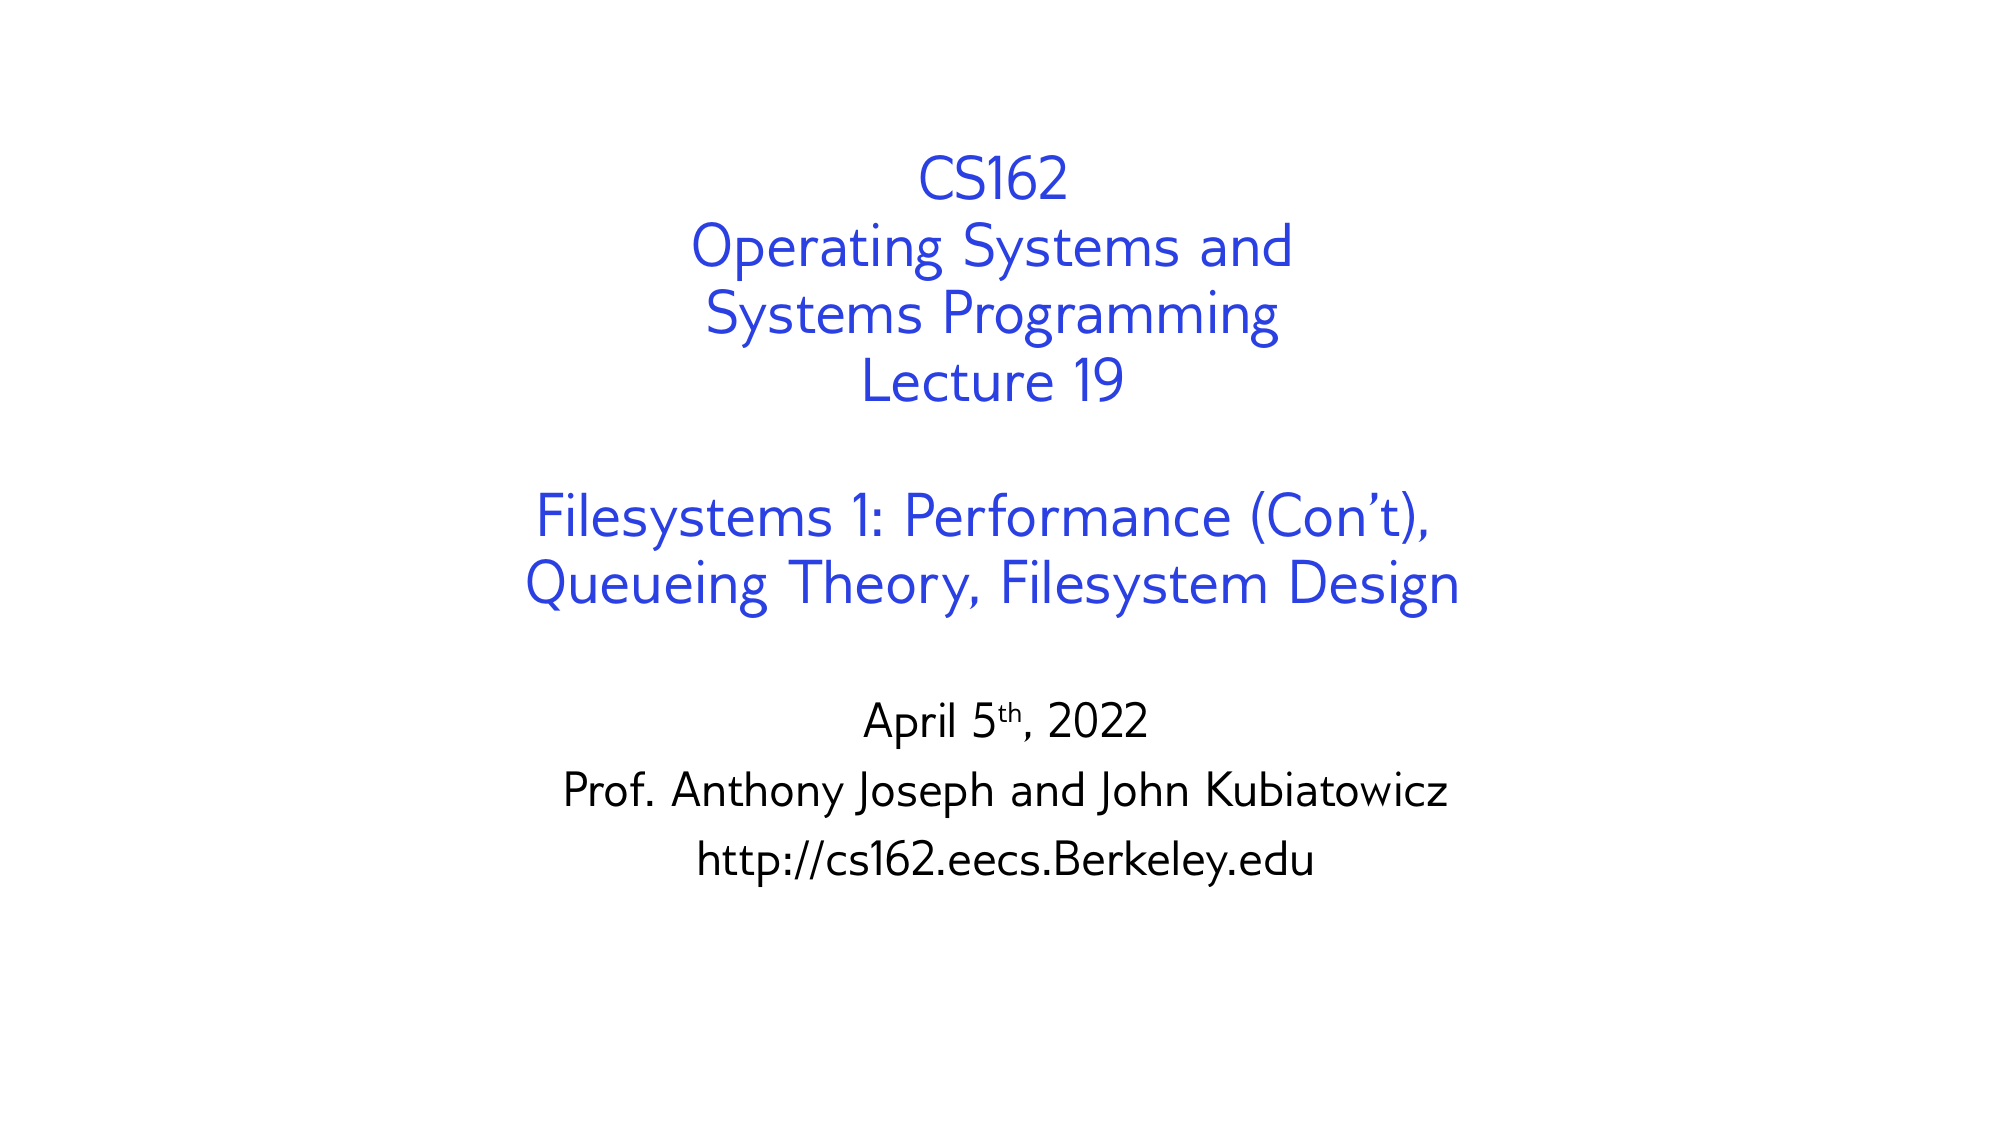

# CS162 Operating Systems and Systems Programming Lecture 19 Filesystems 1: Performance (Con’t), Queueing Theory, Filesystem Design
April 5th, 2022
Prof. Anthony Joseph and John Kubiatowicz
http://cs162.eecs.Berkeley.edu